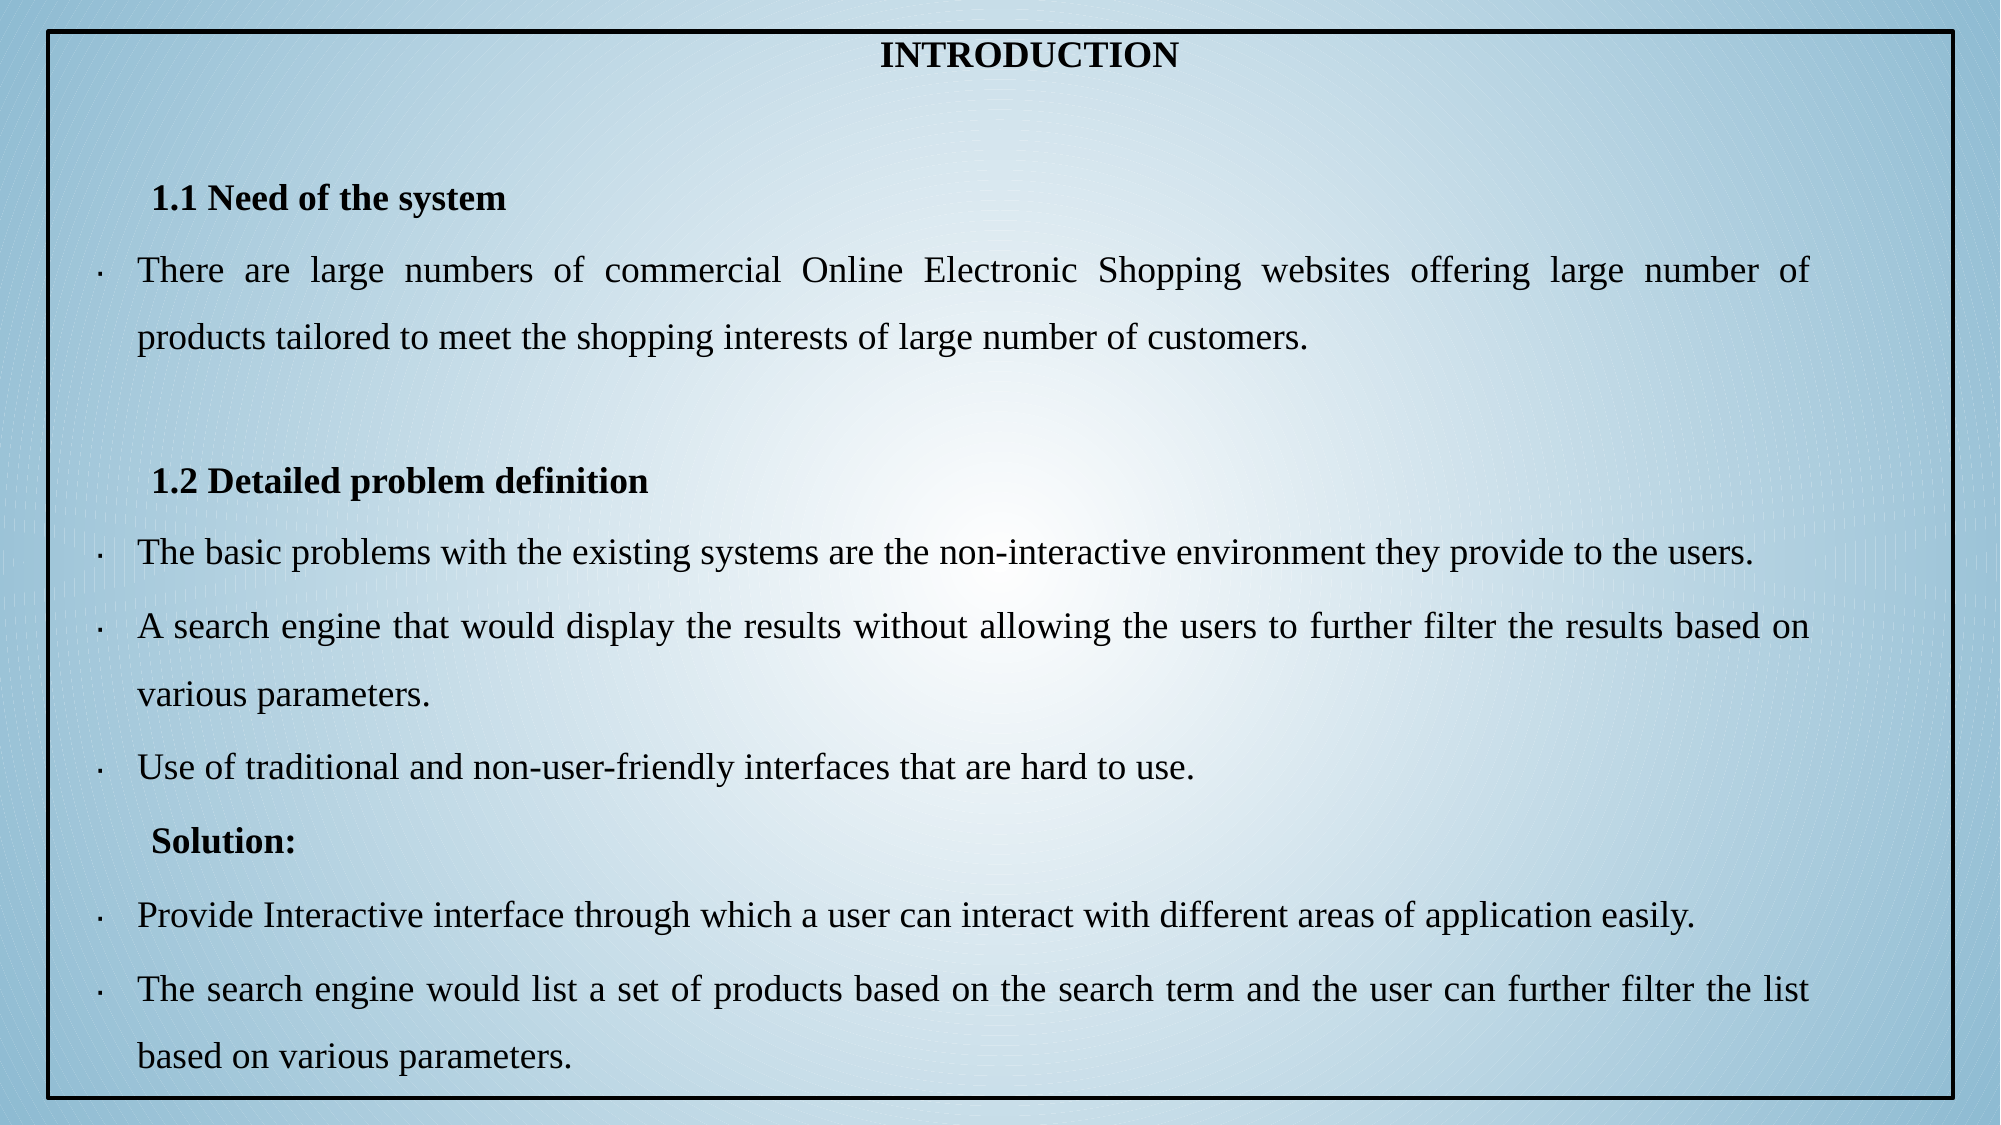

INTRODUCTION

1.1 Need of the system
There are large numbers of commercial Online Electronic Shopping websites offering large number of products tailored to meet the shopping interests of large number of customers.

1.2 Detailed problem definition
The basic problems with the existing systems are the non-interactive environment they provide to the users.
A search engine that would display the results without allowing the users to further filter the results based on various parameters.
Use of traditional and non-user-friendly interfaces that are hard to use.
Solution:
Provide Interactive interface through which a user can interact with different areas of application easily.
The search engine would list a set of products based on the search term and the user can further filter the list based on various parameters.